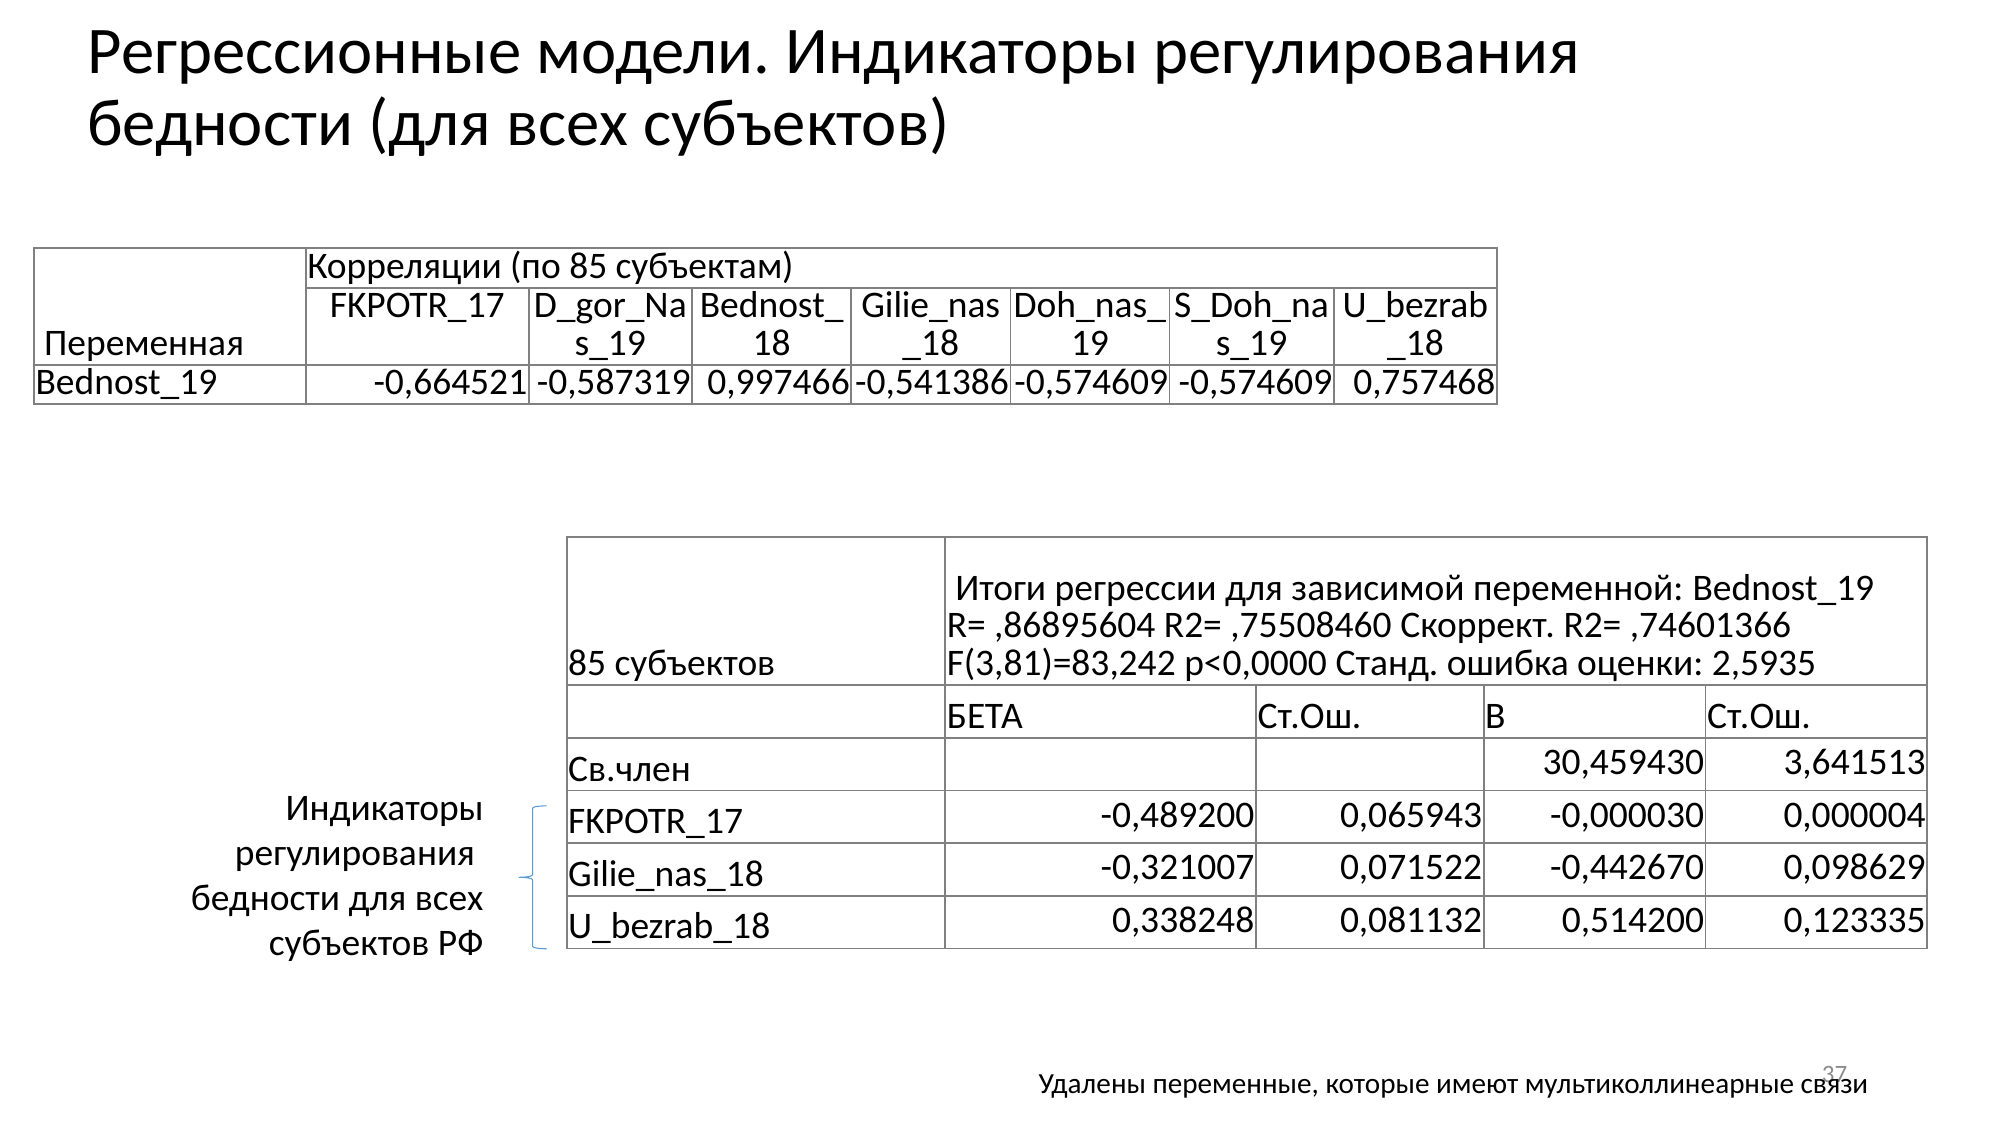

# Регрессионные модели. Индикаторы регулирования бедности (для всех субъектов)
| Переменная | Корреляции (по 85 субъектам) |  |  |  |  |  |  |
| --- | --- | --- | --- | --- | --- | --- | --- |
|  | FKPOTR\_17 | D\_gor\_Nas\_19 | Bednost\_18 | Gilie\_nas\_18 | Doh\_nas\_19 | S\_Doh\_nas\_19 | U\_bezrab\_18 |
| Bednost\_19 | -0,664521 | -0,587319 | 0,997466 | -0,541386 | -0,574609 | -0,574609 | 0,757468 |
| 85 субъектов | Итоги регрессии для зависимой переменной: Bednost\_19 R= ,86895604 R2= ,75508460 Скоррект. R2= ,74601366 F(3,81)=83,242 p<0,0000 Станд. ошибка оценки: 2,5935 |  |  |  |
| --- | --- | --- | --- | --- |
|  | БЕТА | Ст.Ош. | B | Ст.Ош. |
| Св.член |  |  | 30,459430 | 3,641513 |
| FKPOTR\_17 | -0,489200 | 0,065943 | -0,000030 | 0,000004 |
| Gilie\_nas\_18 | -0,321007 | 0,071522 | -0,442670 | 0,098629 |
| U\_bezrab\_18 | 0,338248 | 0,081132 | 0,514200 | 0,123335 |
Индикаторы регулирования  бедности для всех субъектов РФ

37
Удалены переменные, которые имеют мультиколлинеарные связи